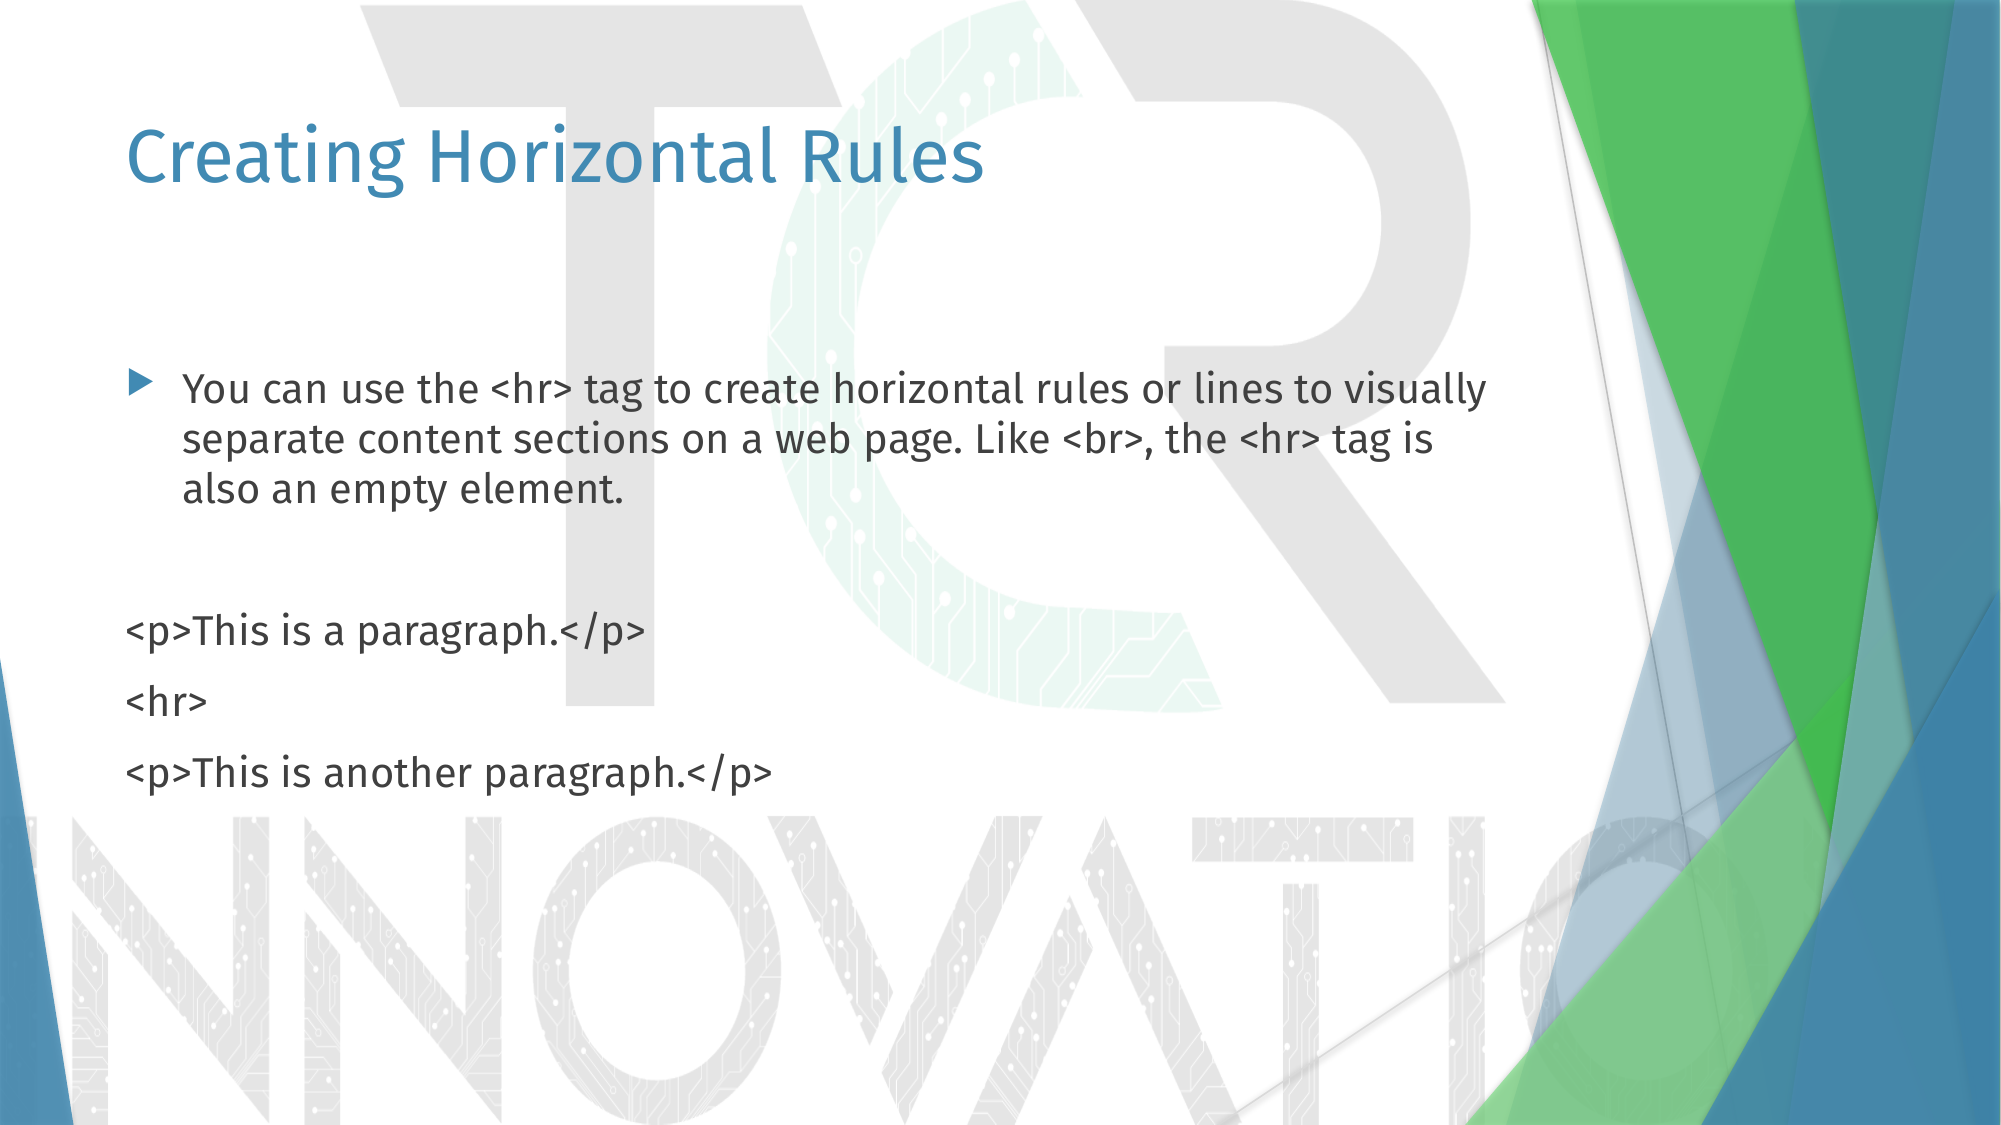

# Creating Horizontal Rules
You can use the <hr> tag to create horizontal rules or lines to visually separate content sections on a web page. Like <br>, the <hr> tag is also an empty element.

<p>This is a paragraph.</p>
<hr>
<p>This is another paragraph.</p>